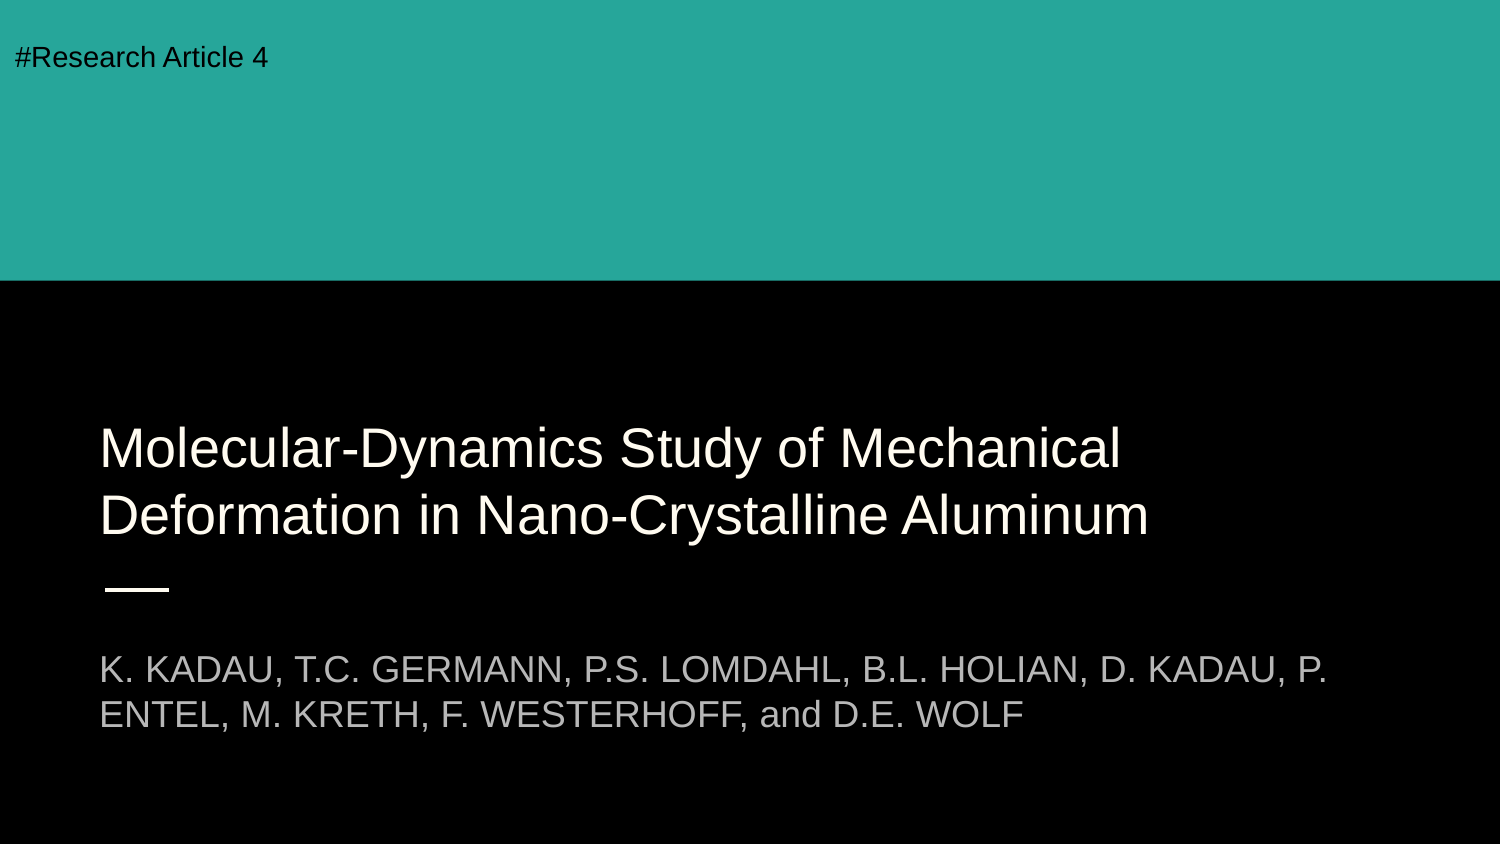

#Research Article 4
# Molecular-Dynamics Study of Mechanical Deformation in Nano-Crystalline Aluminum
K. KADAU, T.C. GERMANN, P.S. LOMDAHL, B.L. HOLIAN, D. KADAU, P. ENTEL, M. KRETH, F. WESTERHOFF, and D.E. WOLF